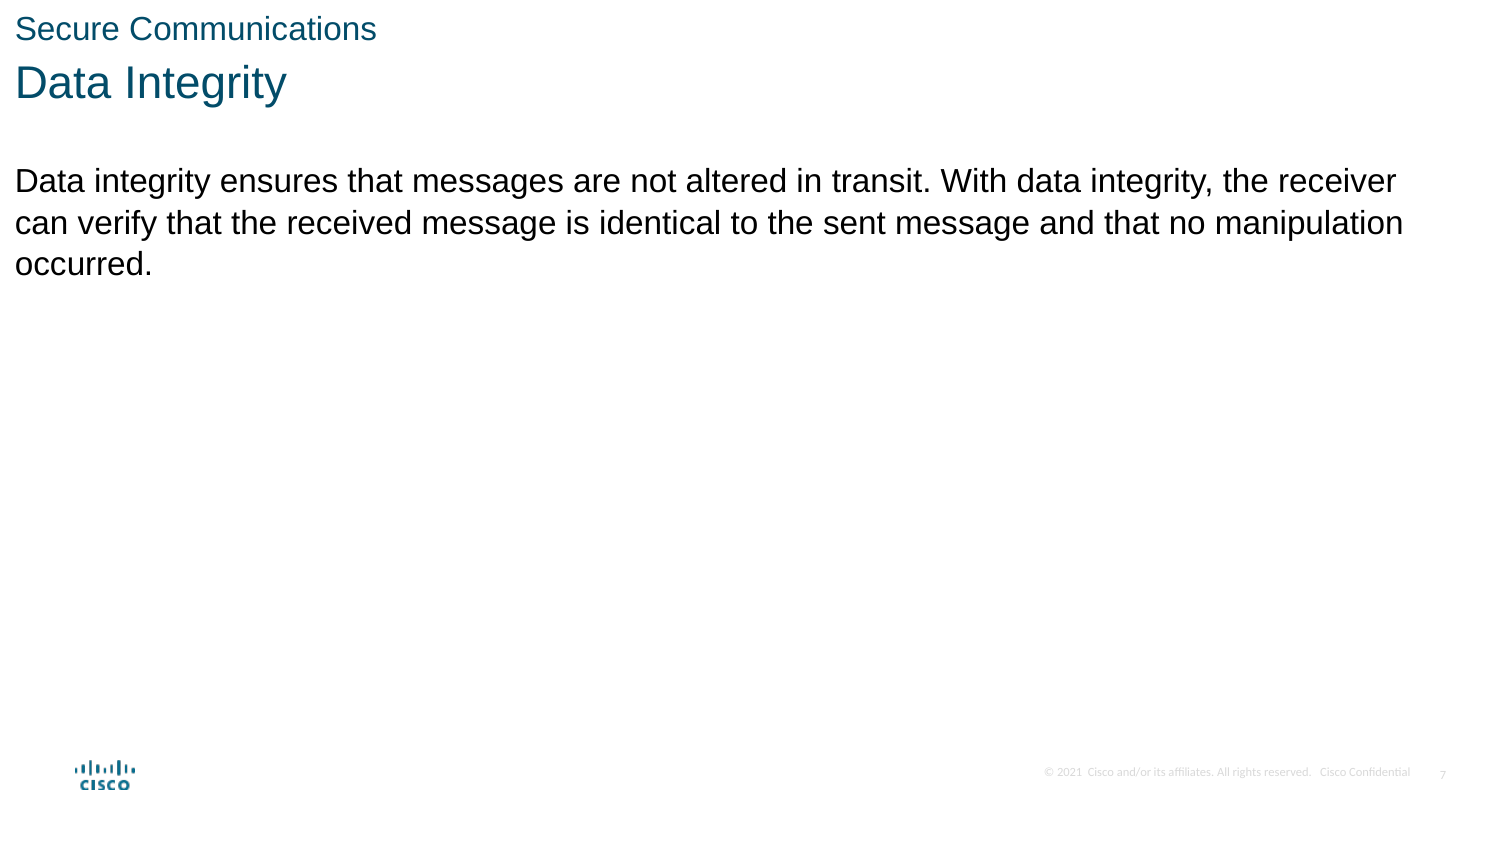

# Secure Communications
Data Integrity
Data integrity ensures that messages are not altered in transit. With data integrity, the receiver can verify that the received message is identical to the sent message and that no manipulation occurred.

7